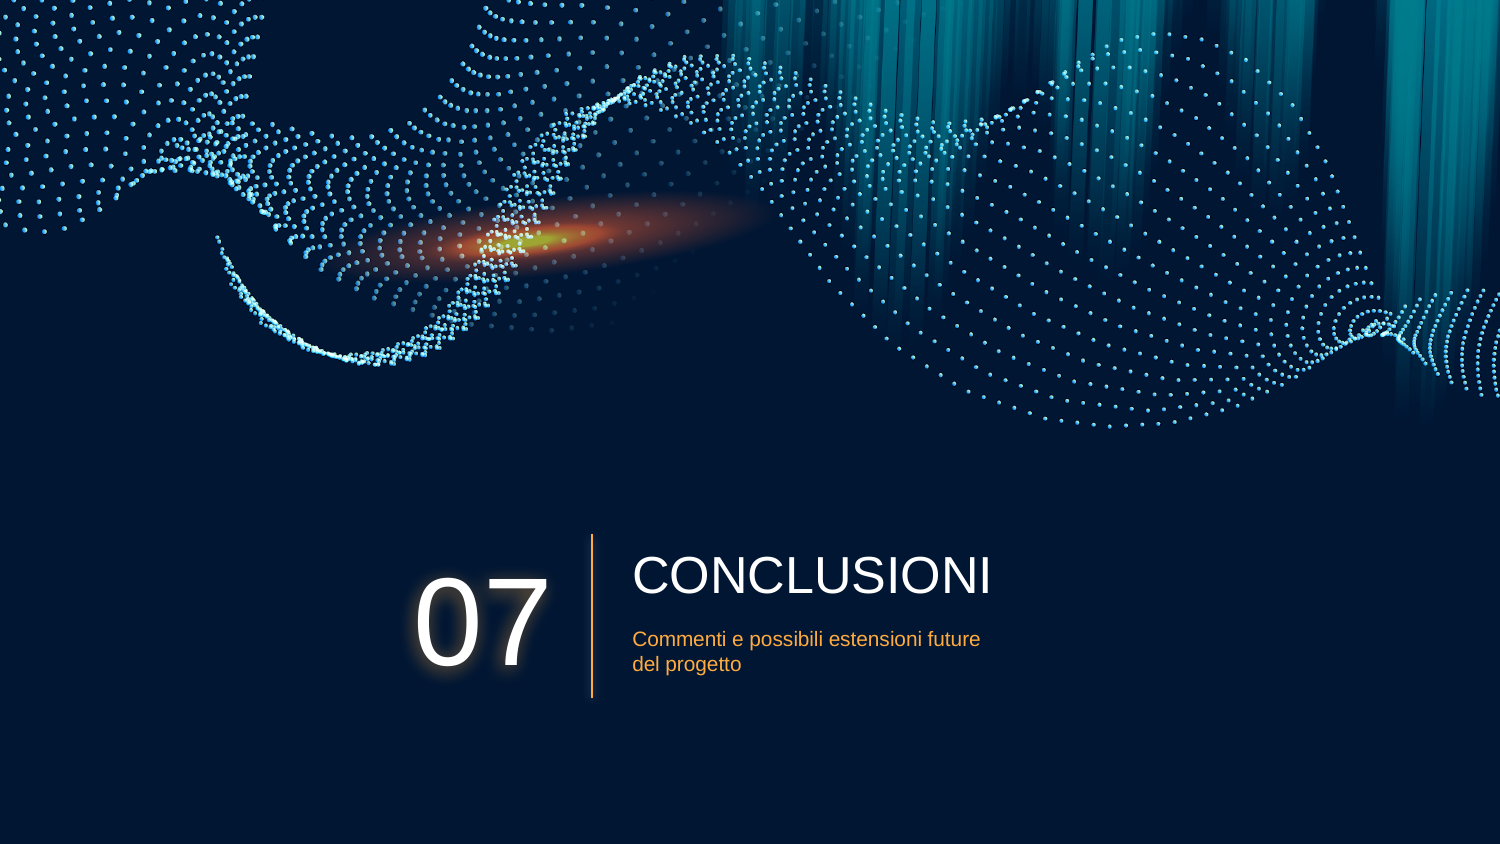

# CONCLUSIONI
07
Commenti e possibili estensioni future del progetto